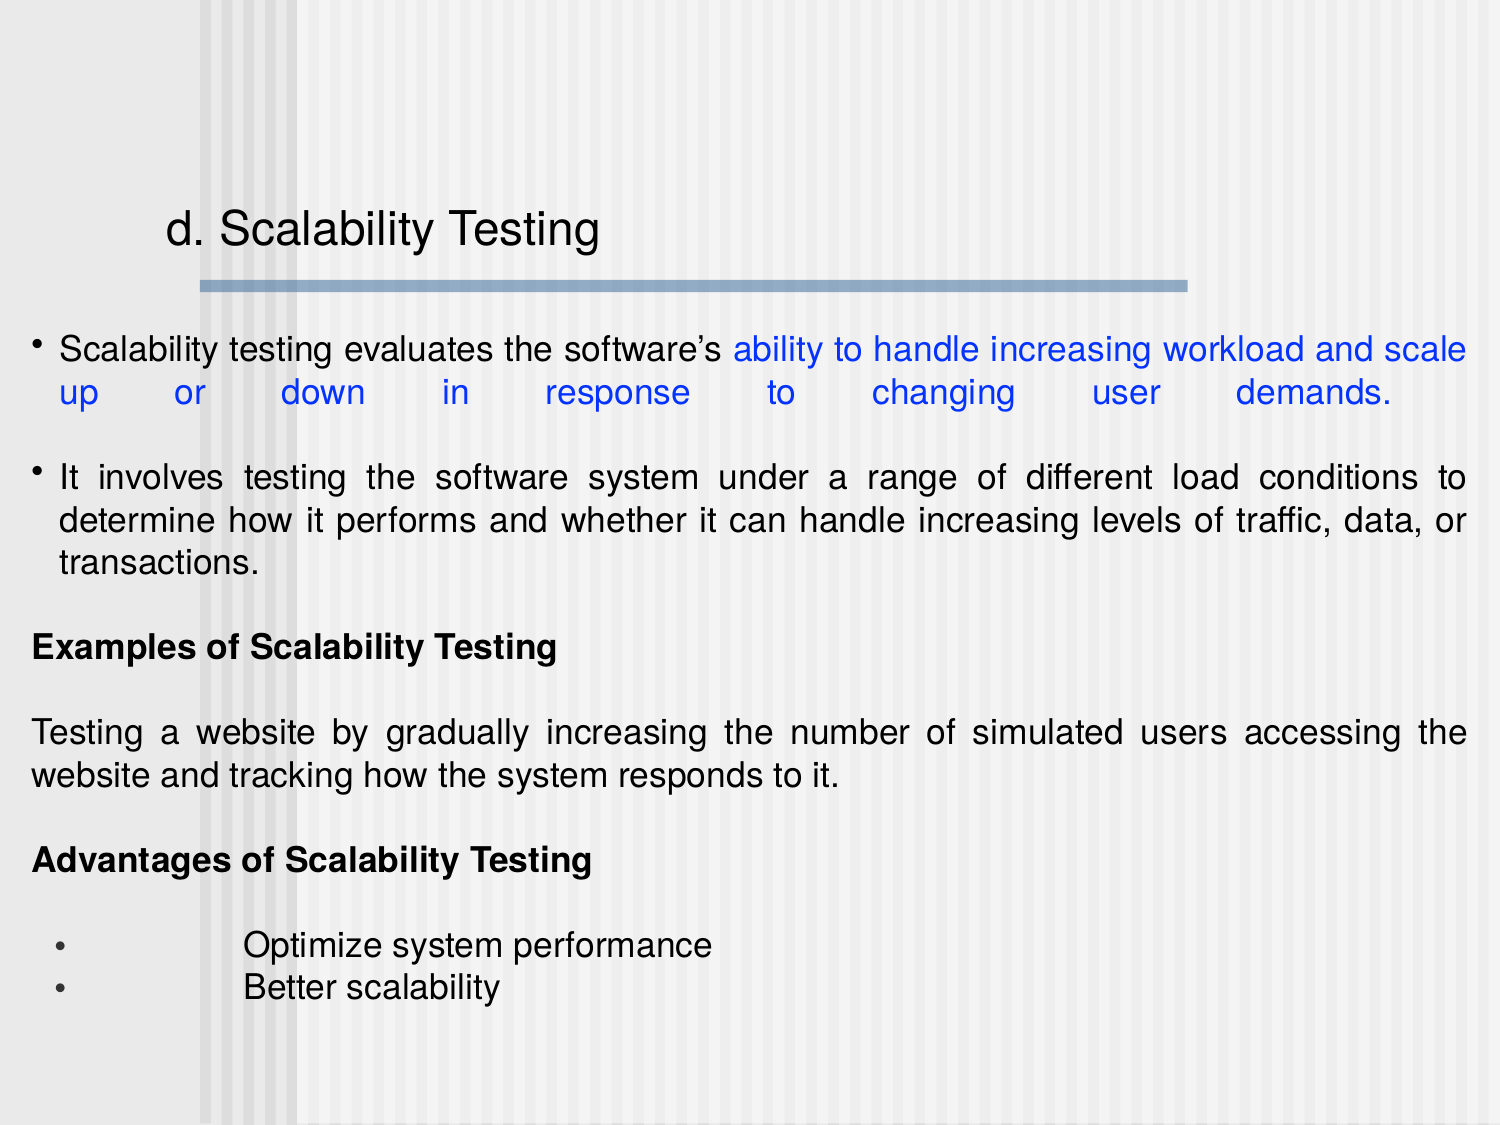

d. Scalability Testing

Scalability testing evaluates the software’s ability to handle increasing workload and scale up or down in response to changing user demands.
It involves testing the software system under a range of different load conditions to determine how it performs and whether it can handle increasing levels of traffic, data, or transactions.

Examples of Scalability Testing

Testing a website by gradually increasing the number of simulated users accessing the website and tracking how the system responds to it.

Advantages of Scalability Testing

	Optimize system performance
	Better scalability
67